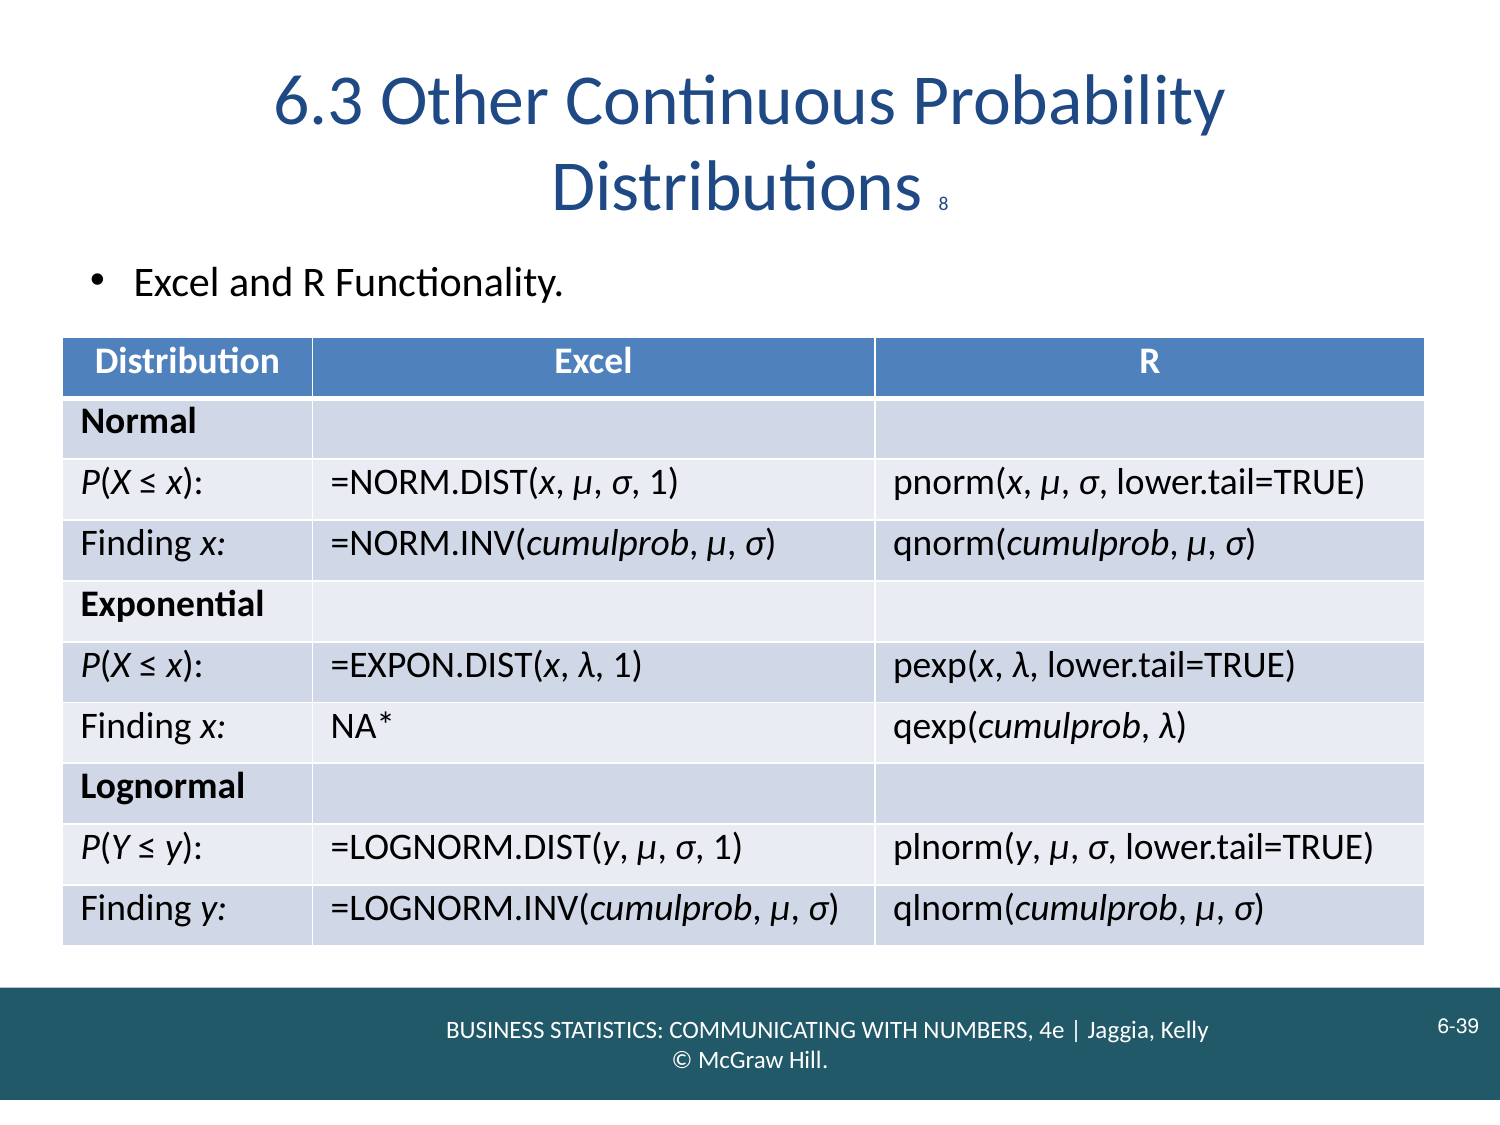

# 6.3 Other Continuous Probability Distributions 8
Excel and R Functionality.
| Distribution | Excel | R |
| --- | --- | --- |
| Normal |  |  |
| P(X ≤ x): | =NORM.DIST(x, μ, σ, 1) | pnorm(x, μ, σ, lower.tail=TRUE) |
| Finding x: | =NORM.INV(cumulprob, μ, σ) | qnorm(cumulprob, μ, σ) |
| Exponential |  |  |
| P(X ≤ x): | =EXPON.DIST(x, λ, 1) | pexp(x, λ, lower.tail=TRUE) |
| Finding x: | NA\* | qexp(cumulprob, λ) |
| Lognormal |  |  |
| P(Y ≤ y): | =LOGNORM.DIST(y, μ, σ, 1) | plnorm(y, μ, σ, lower.tail=TRUE) |
| Finding y: | =LOGNORM.INV(cumulprob, μ, σ) | qlnorm(cumulprob, μ, σ) |